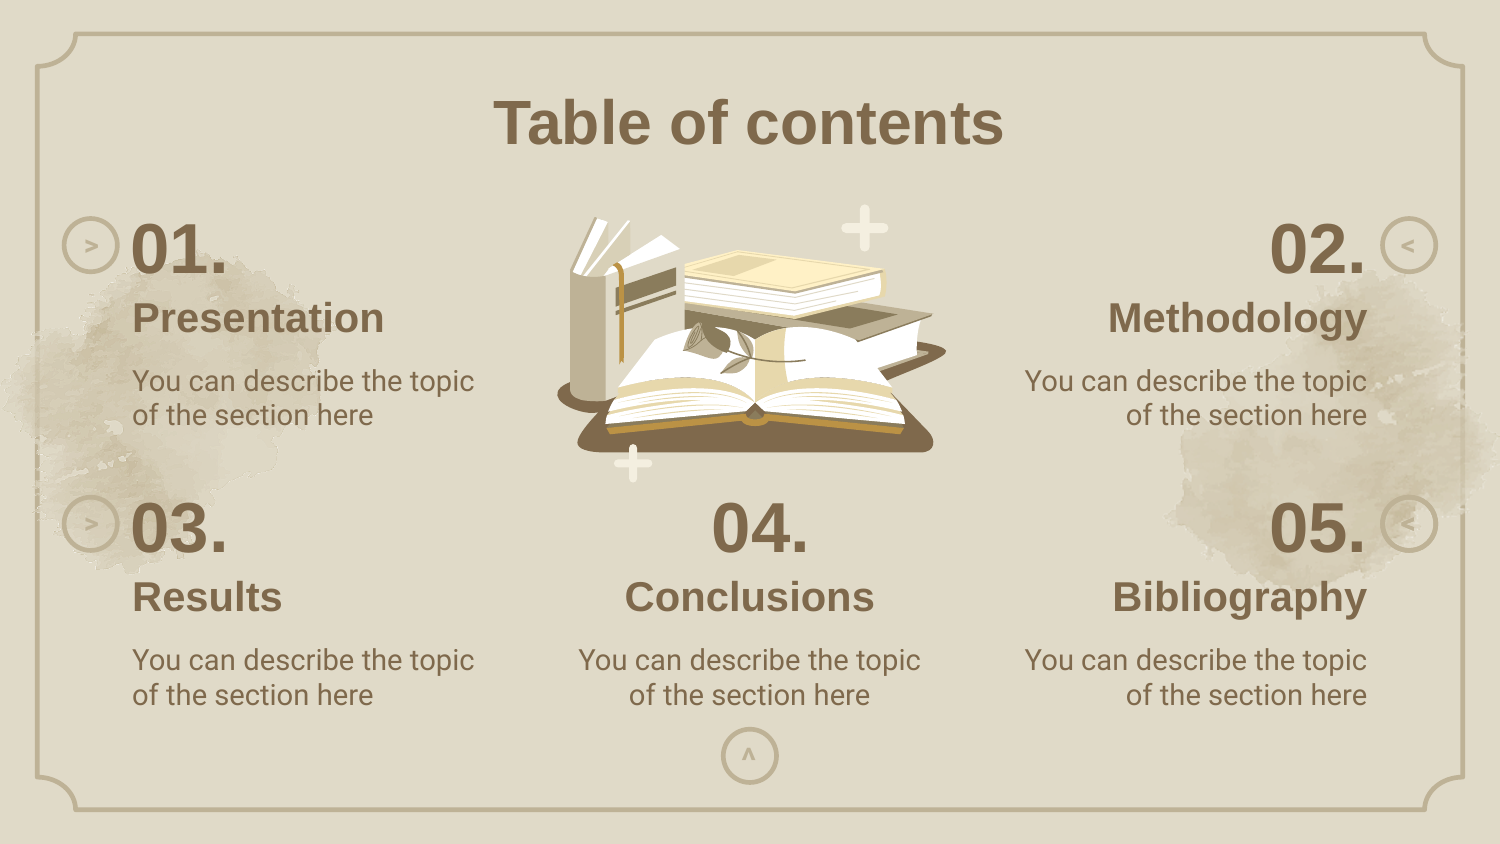

Table of contents
01.
02.

>
<
# Presentation
Methodology
You can describe the topic of the section here
You can describe the topic of the section here
03.
04.
05.
>
<
<
Results
Conclusions
Bibliography
You can describe the topic of the section here
You can describe the topic of the section here
You can describe the topic of the section here
<